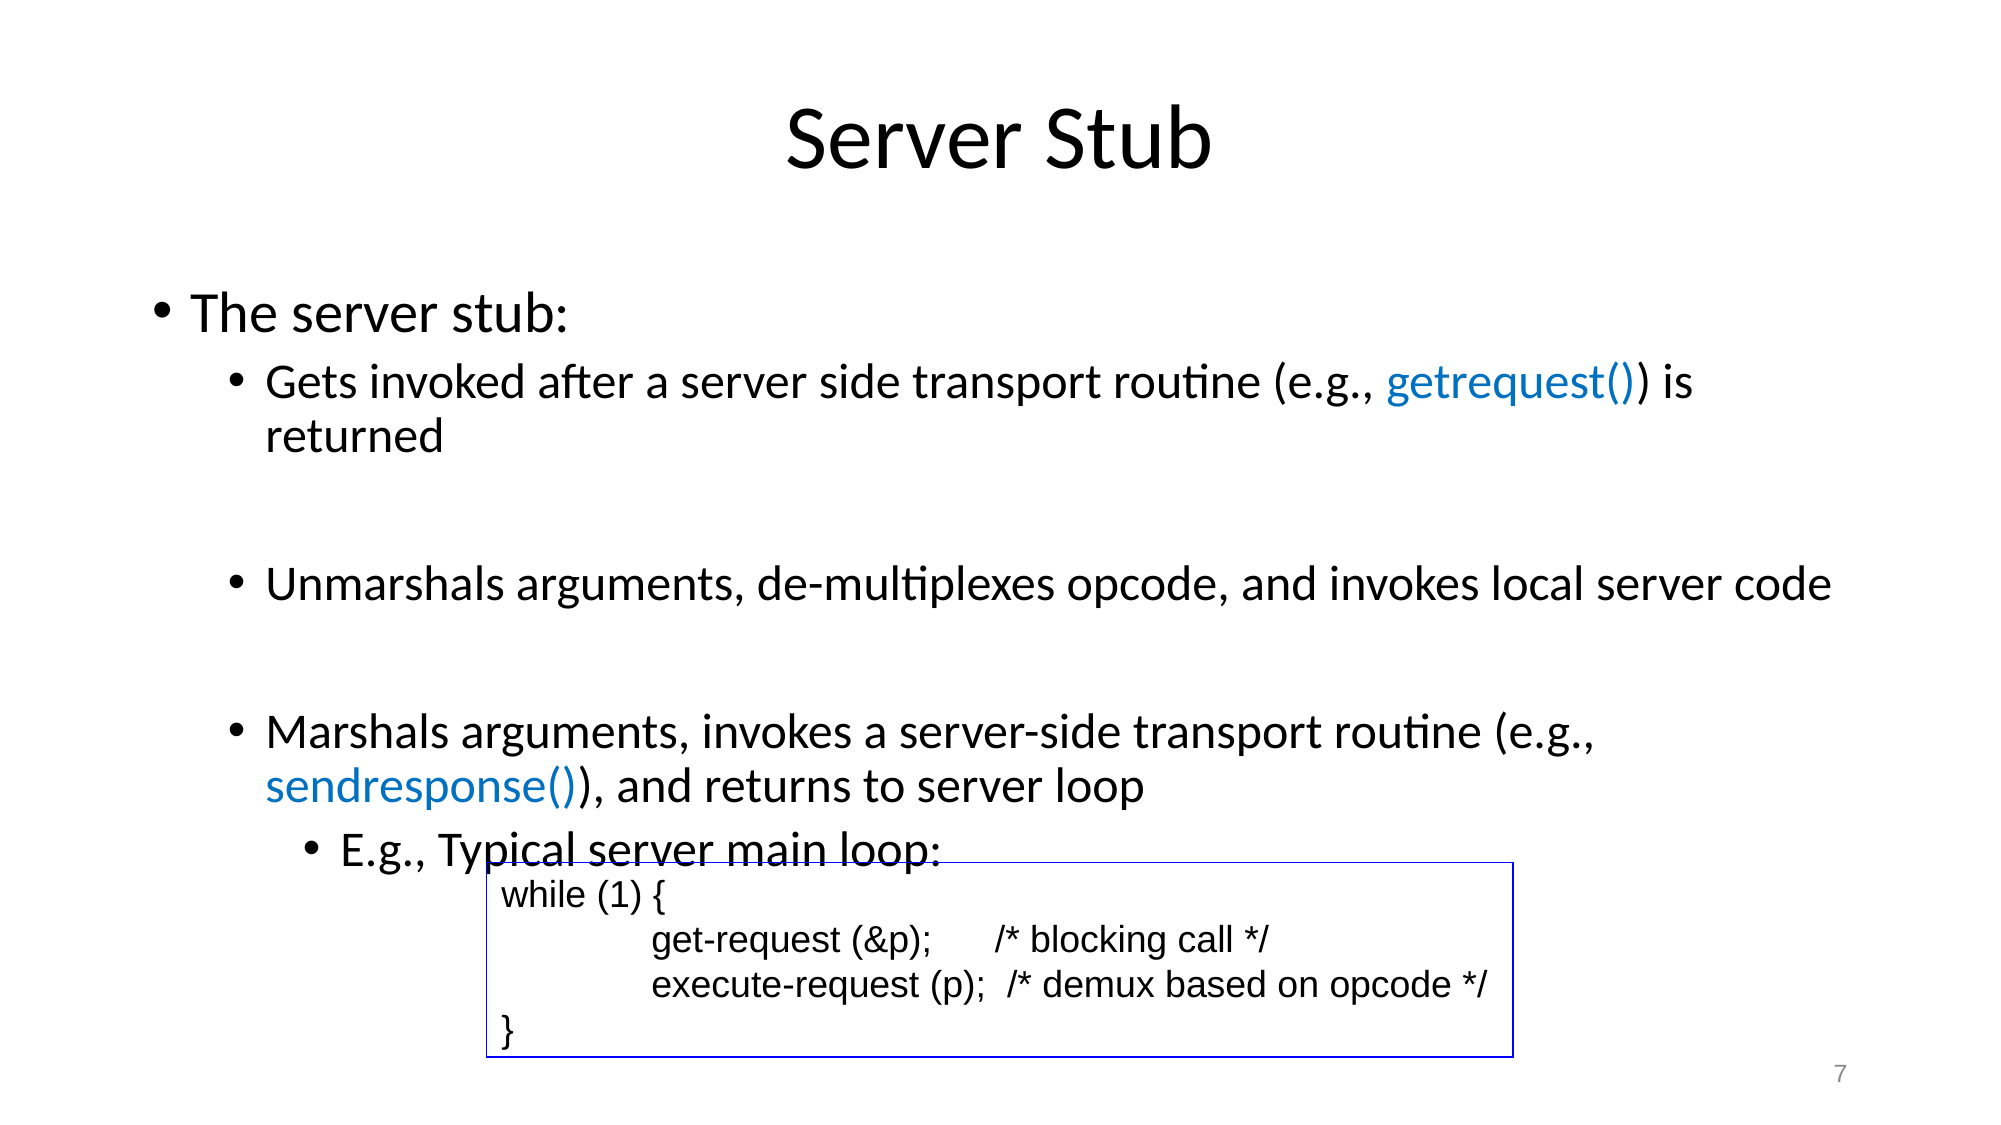

# Server Stub
The server stub:
Gets invoked after a server side transport routine (e.g., getrequest()) is returned

Unmarshals arguments, de-multiplexes opcode, and invokes local server code

Marshals arguments, invokes a server-side transport routine (e.g., sendresponse()), and returns to server loop
E.g., Typical server main loop:
while (1) {
	get-request (&p);      /* blocking call */
	execute-request (p);  /* demux based on opcode */
}
7